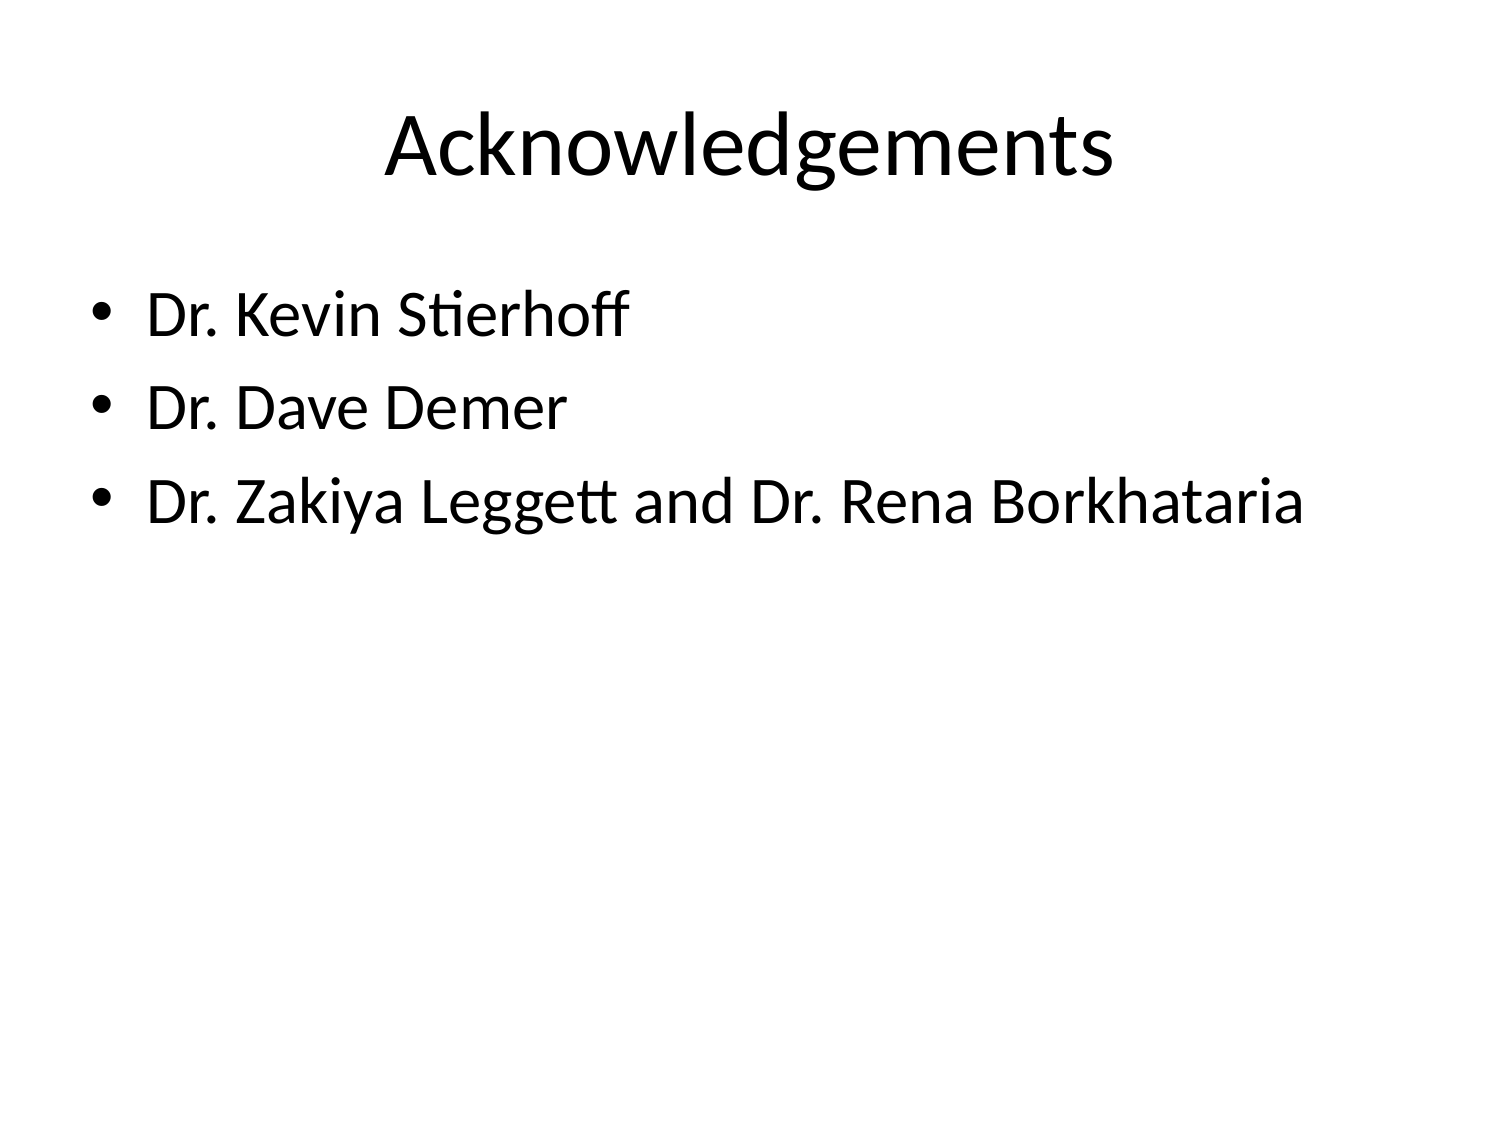

# Acknowledgements
Dr. Kevin Stierhoff
Dr. Dave Demer
Dr. Zakiya Leggett and Dr. Rena Borkhataria